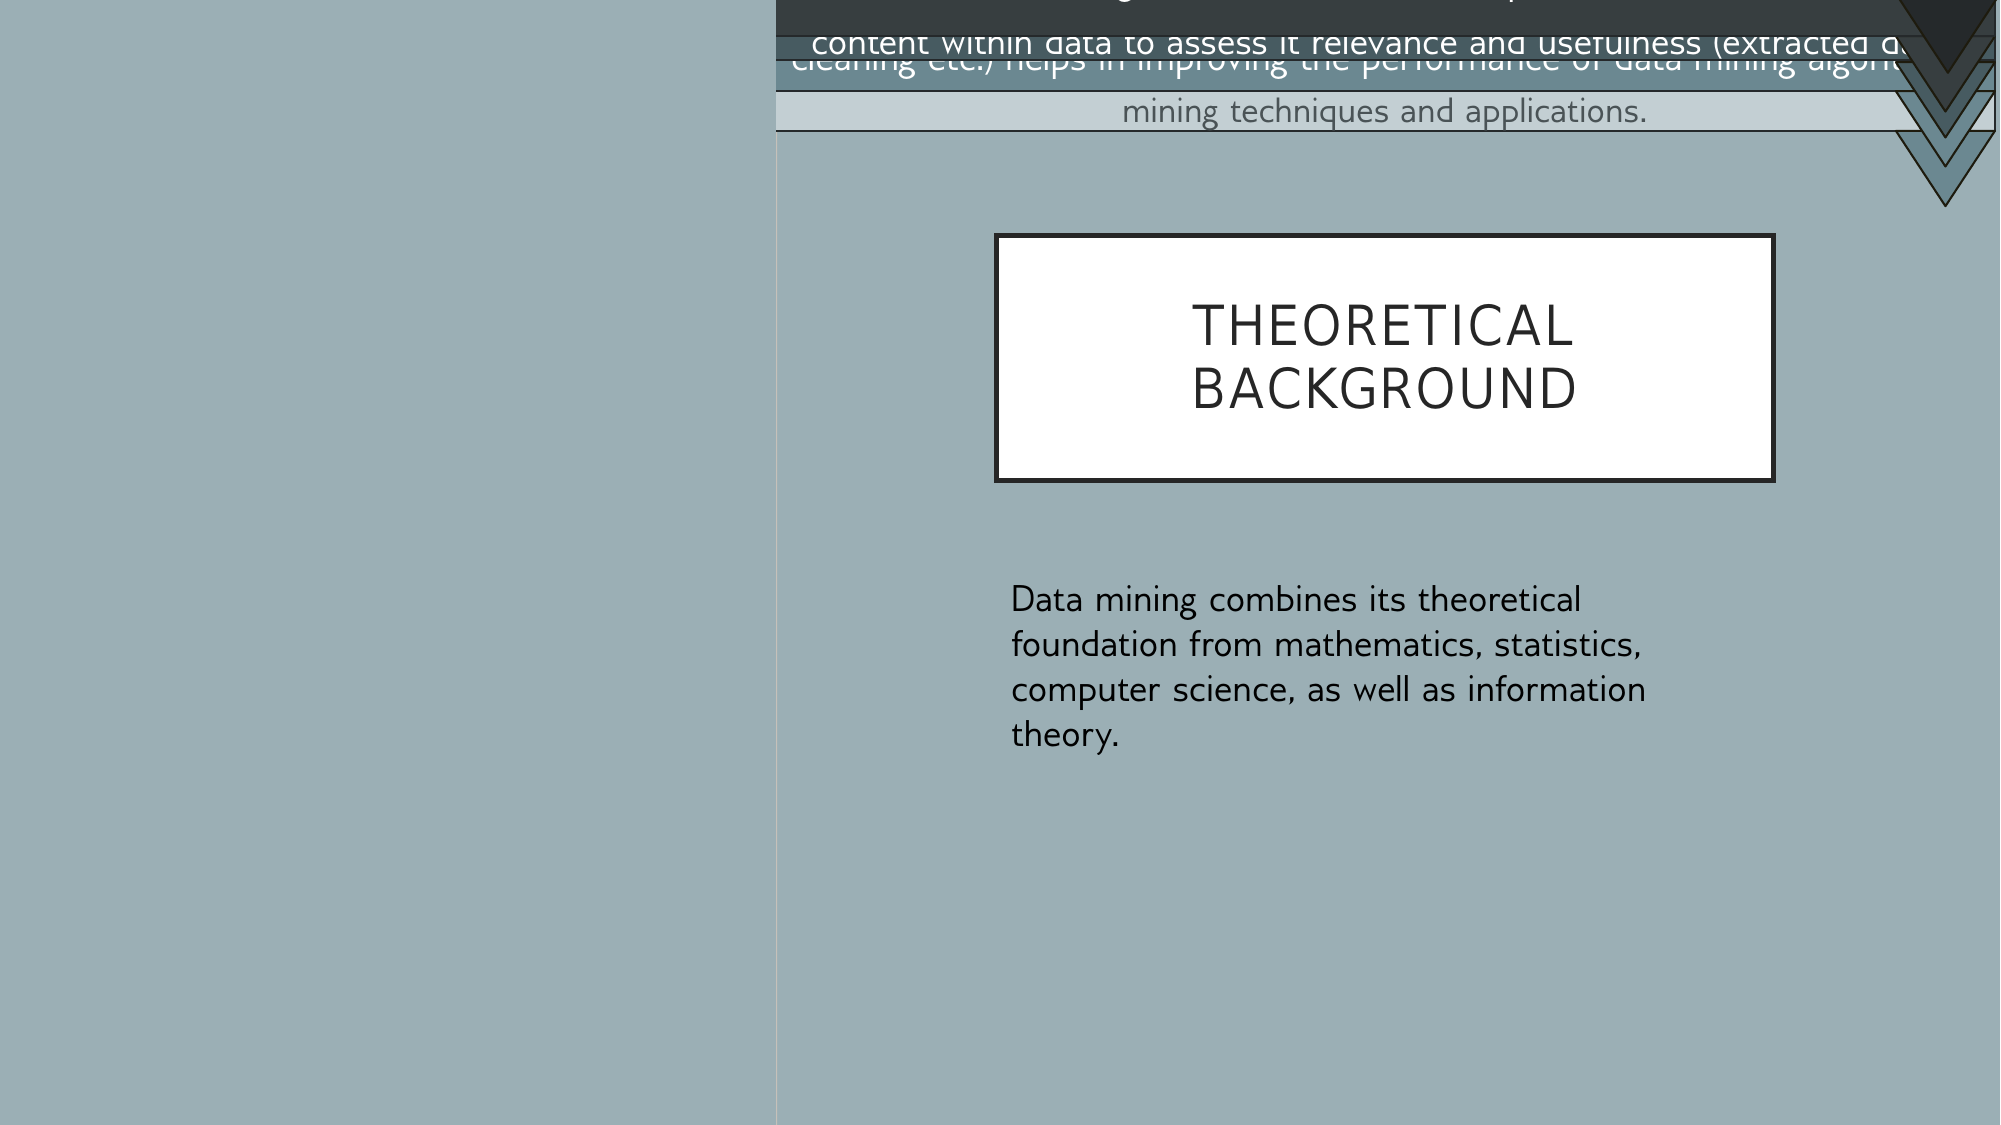

Probability and statistics
Data mining involves understanding huge datasets with wrong or incomplete data. Using probability theory tools and statistical learning theory we can fix datasets and use data mining algorithms to understand this data.

Optimization and algorithm design
Optimization techniques helps in designing sufficient algorithms that can find insights, and search for an optimal solutions.

Machine learning algorithms and Artificial intelligence
Many data mining algorithms are built on machine learning techniques such as support vector machines, decision trees, and neural networks. These algorithms help in learning from data ,making predictions and classifying data points.
Artificial intelligence uses tools that helps in building intelligent systems that can learn and improved performance over time which leads to advanced data mining techniques and applications.

Database management and Data Preprocessing
Data management and preprocessing are very important to have successful results for data mining. Ex(Data structures, indexing, feature selection, cleaning etc.) helps in improving the performance of data mining algorithms.

Information theory
Information theory provides important tools that helps in measuring the content within data to assess it relevance and usefulness (extracted data)

# Theoretical Background
Data mining combines its theoretical foundation from mathematics, statistics, computer science, as well as information theory.